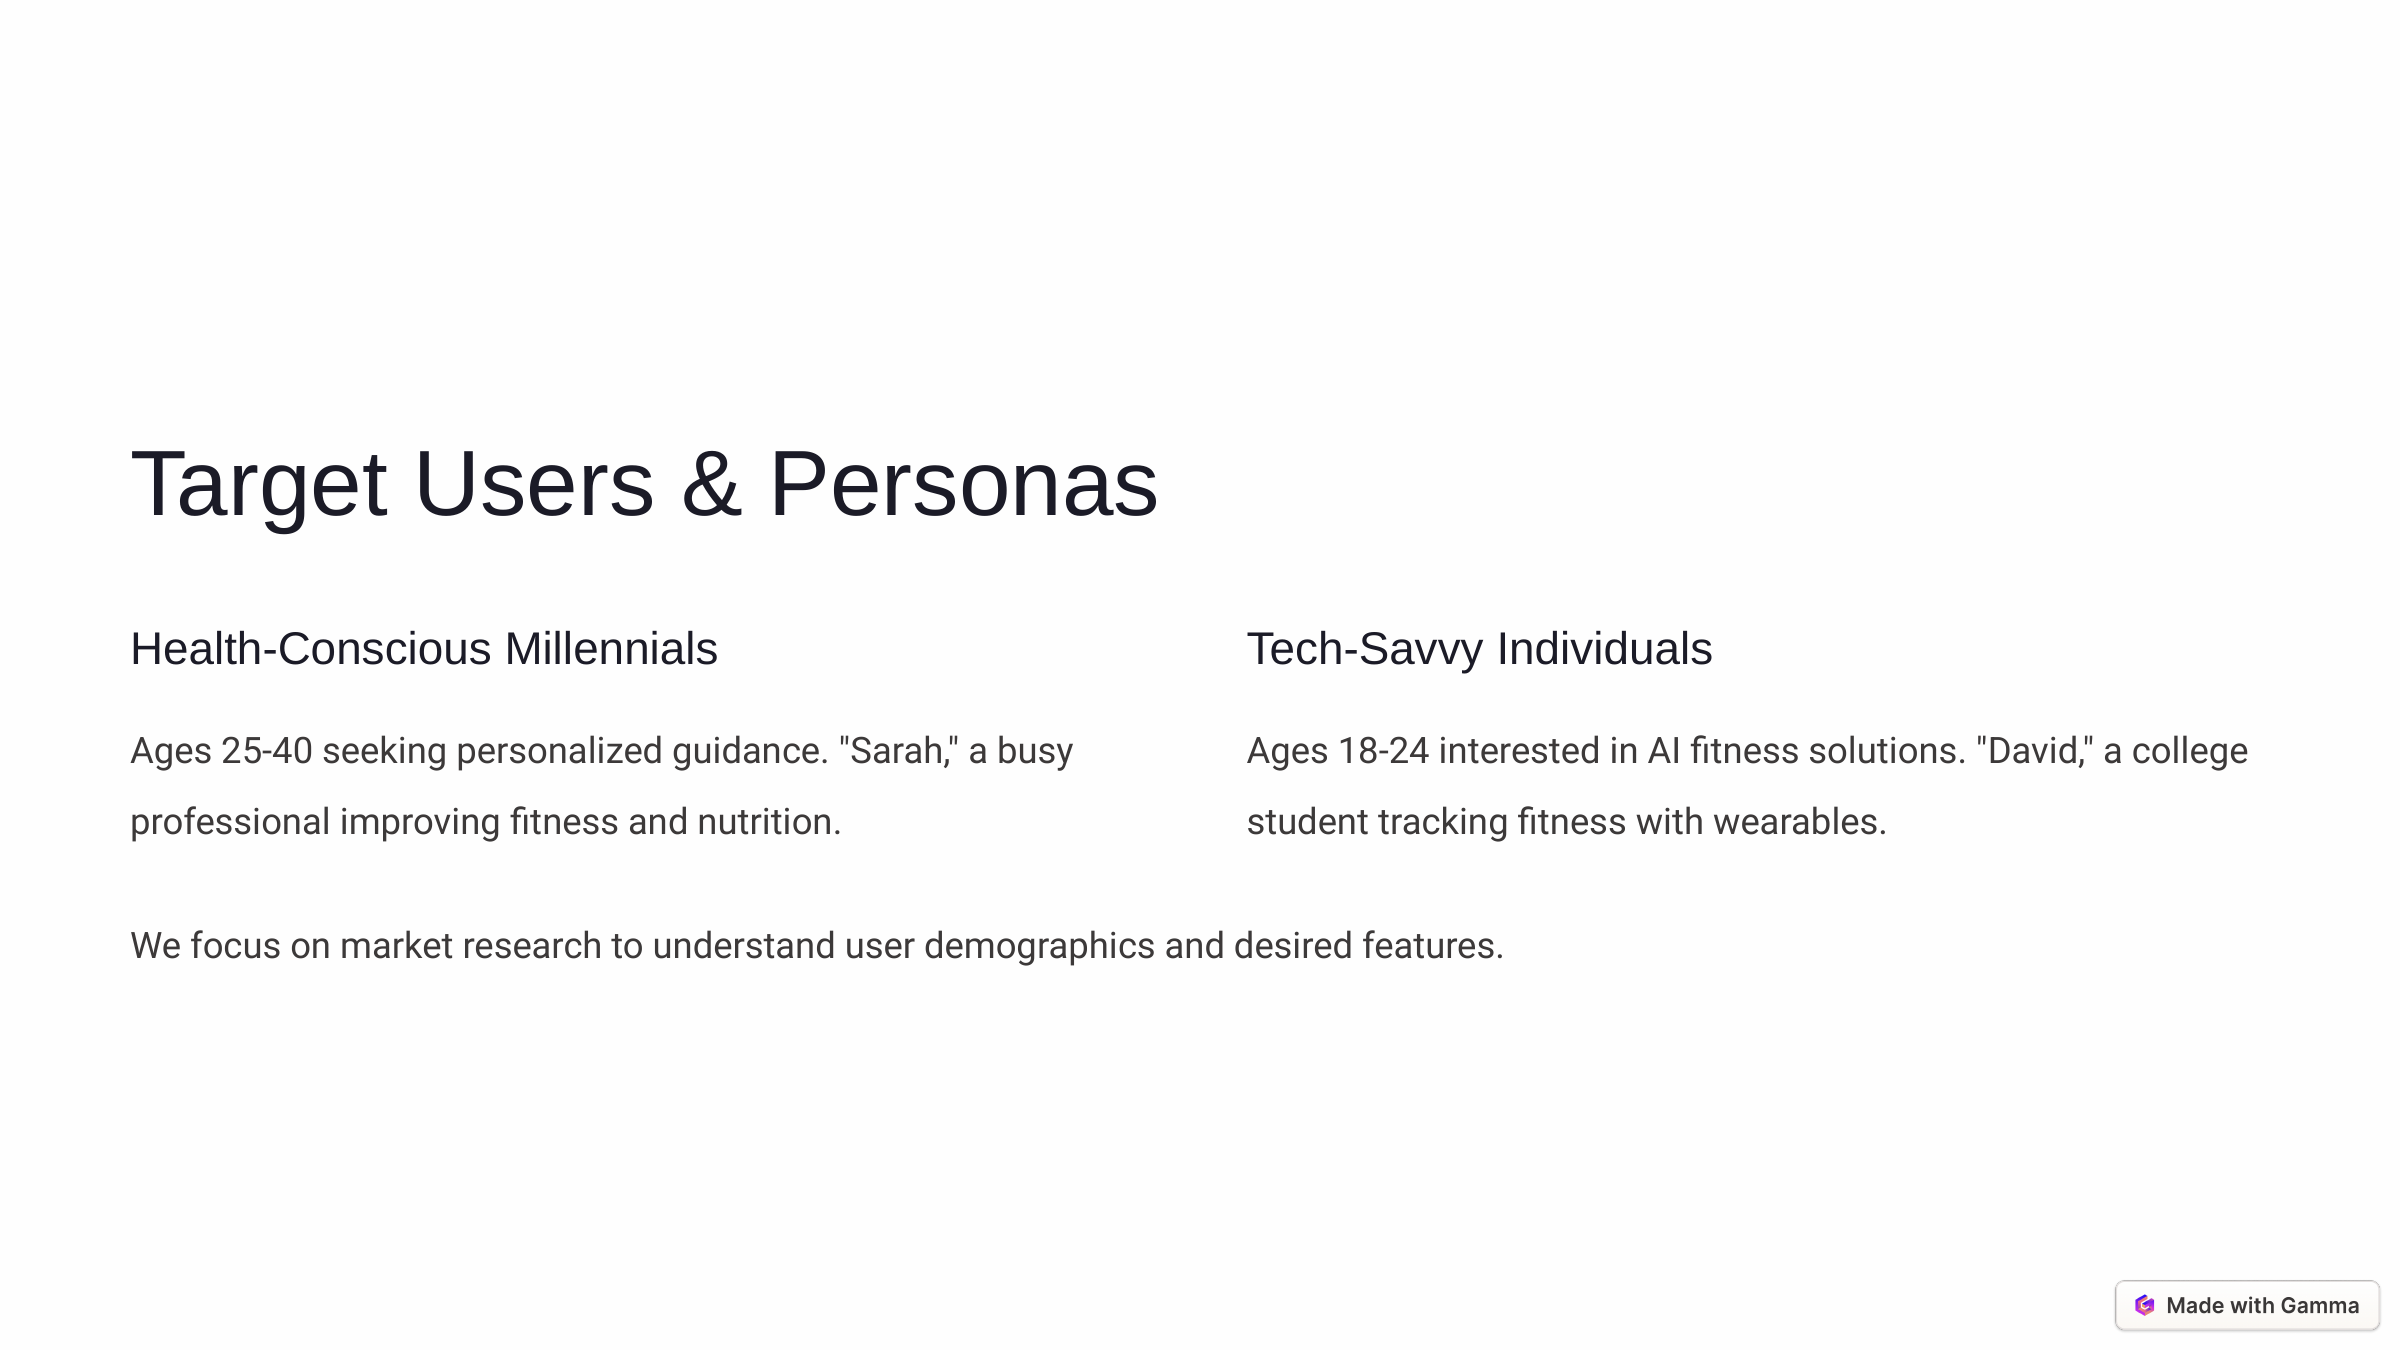

Target Users & Personas
Health-Conscious Millennials
Tech-Savvy Individuals
Ages 25-40 seeking personalized guidance. "Sarah," a busy professional improving fitness and nutrition.
Ages 18-24 interested in AI fitness solutions. "David," a college student tracking fitness with wearables.
We focus on market research to understand user demographics and desired features.